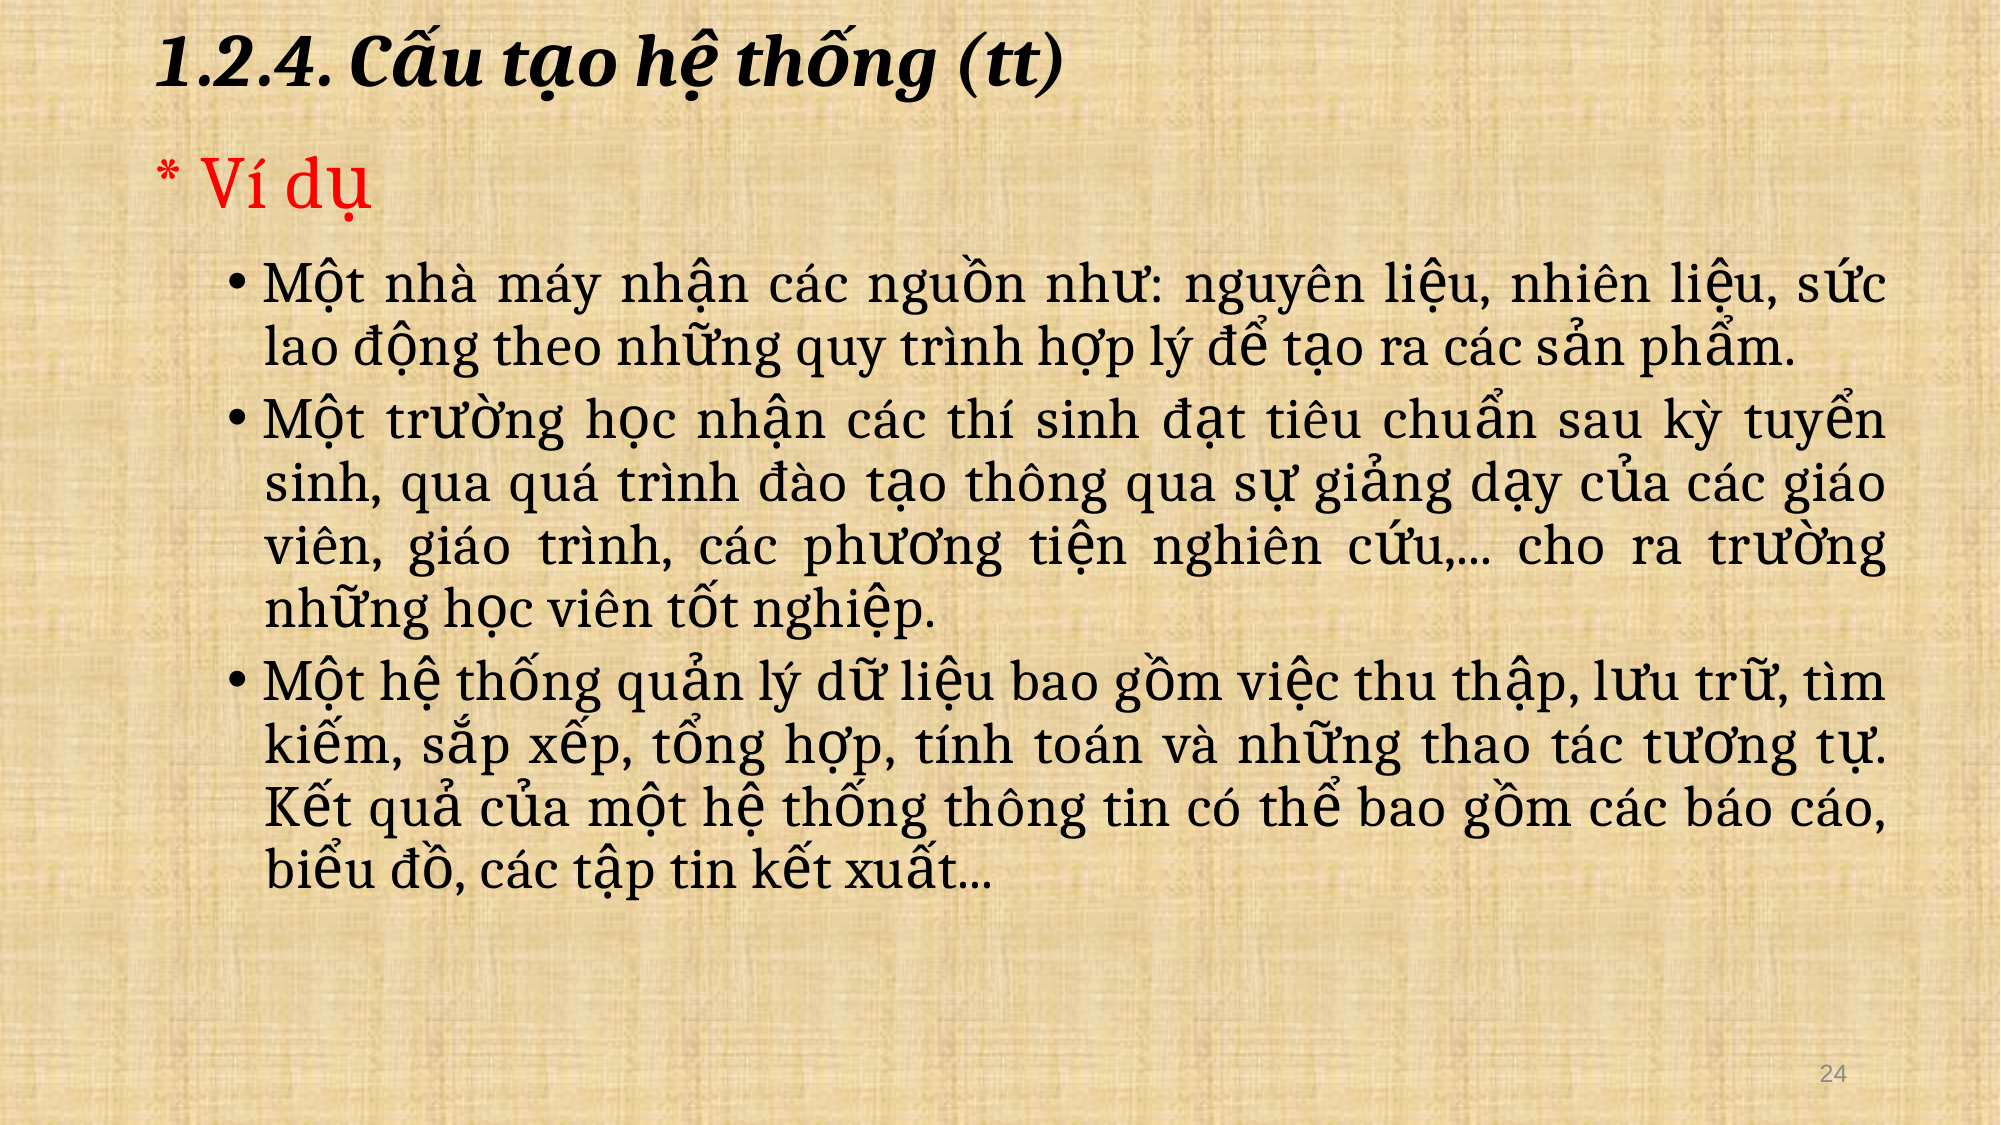

1.2.4. Cấu tạo hệ thống (tt)
# * Ví dụ
Một nhà máy nhận các nguồn như: nguyên liệu, nhiên liệu, sức lao động theo những quy trình hợp lý để tạo ra các sản phẩm.
Một trường học nhận các thí sinh đạt tiêu chuẩn sau kỳ tuyển sinh, qua quá trình đào tạo thông qua sự giảng dạy của các giáo viên, giáo trình, các phương tiện nghiên cứu,... cho ra trường những học viên tốt nghiệp.
Một hệ thống quản lý dữ liệu bao gồm việc thu thập, lưu trữ, tìm kiếm, sắp xếp, tổng hợp, tính toán và những thao tác tương tự. Kết quả của một hệ thống thông tin có thể bao gồm các báo cáo, biểu đồ, các tập tin kết xuất...

24